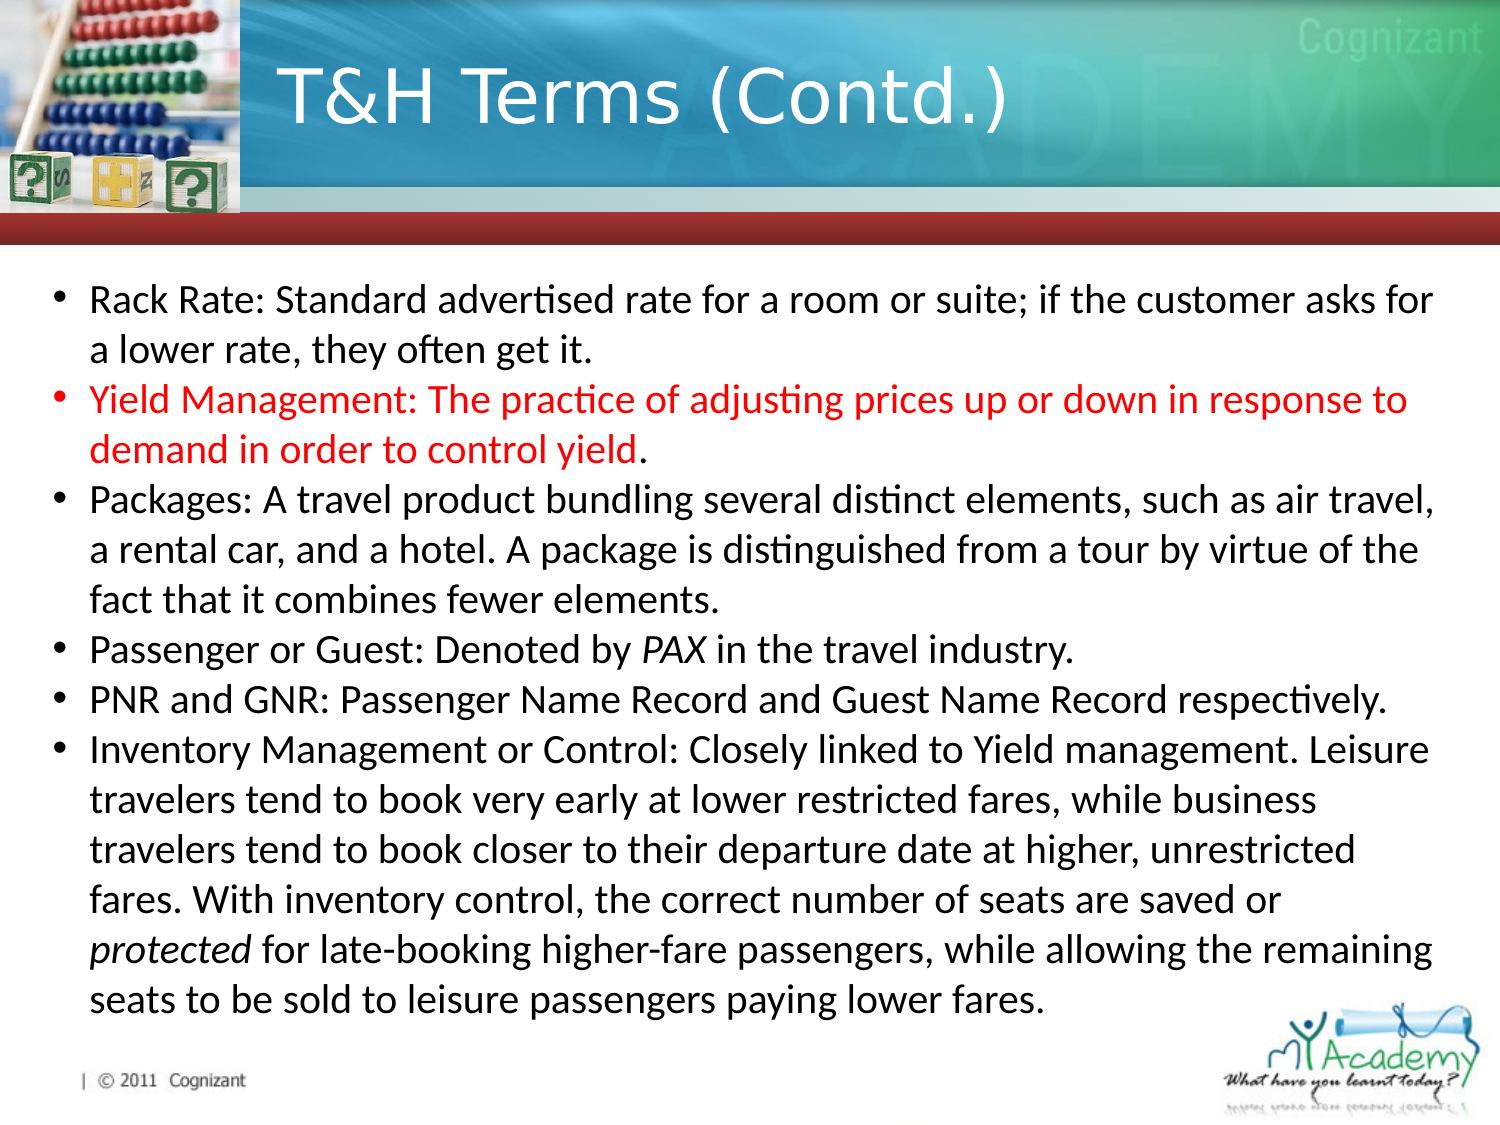

# T&H Terms (Contd.)
Rack Rate: Standard advertised rate for a room or suite; if the customer asks for a lower rate, they often get it.
Yield Management: The practice of adjusting prices up or down in response to demand in order to control yield.
Packages: A travel product bundling several distinct elements, such as air travel, a rental car, and a hotel. A package is distinguished from a tour by virtue of the fact that it combines fewer elements.
Passenger or Guest: Denoted by PAX in the travel industry.
PNR and GNR: Passenger Name Record and Guest Name Record respectively.
Inventory Management or Control: Closely linked to Yield management. Leisure travelers tend to book very early at lower restricted fares, while business travelers tend to book closer to their departure date at higher, unrestricted fares. With inventory control, the correct number of seats are saved or protected for late-booking higher-fare passengers, while allowing the remaining seats to be sold to leisure passengers paying lower fares.